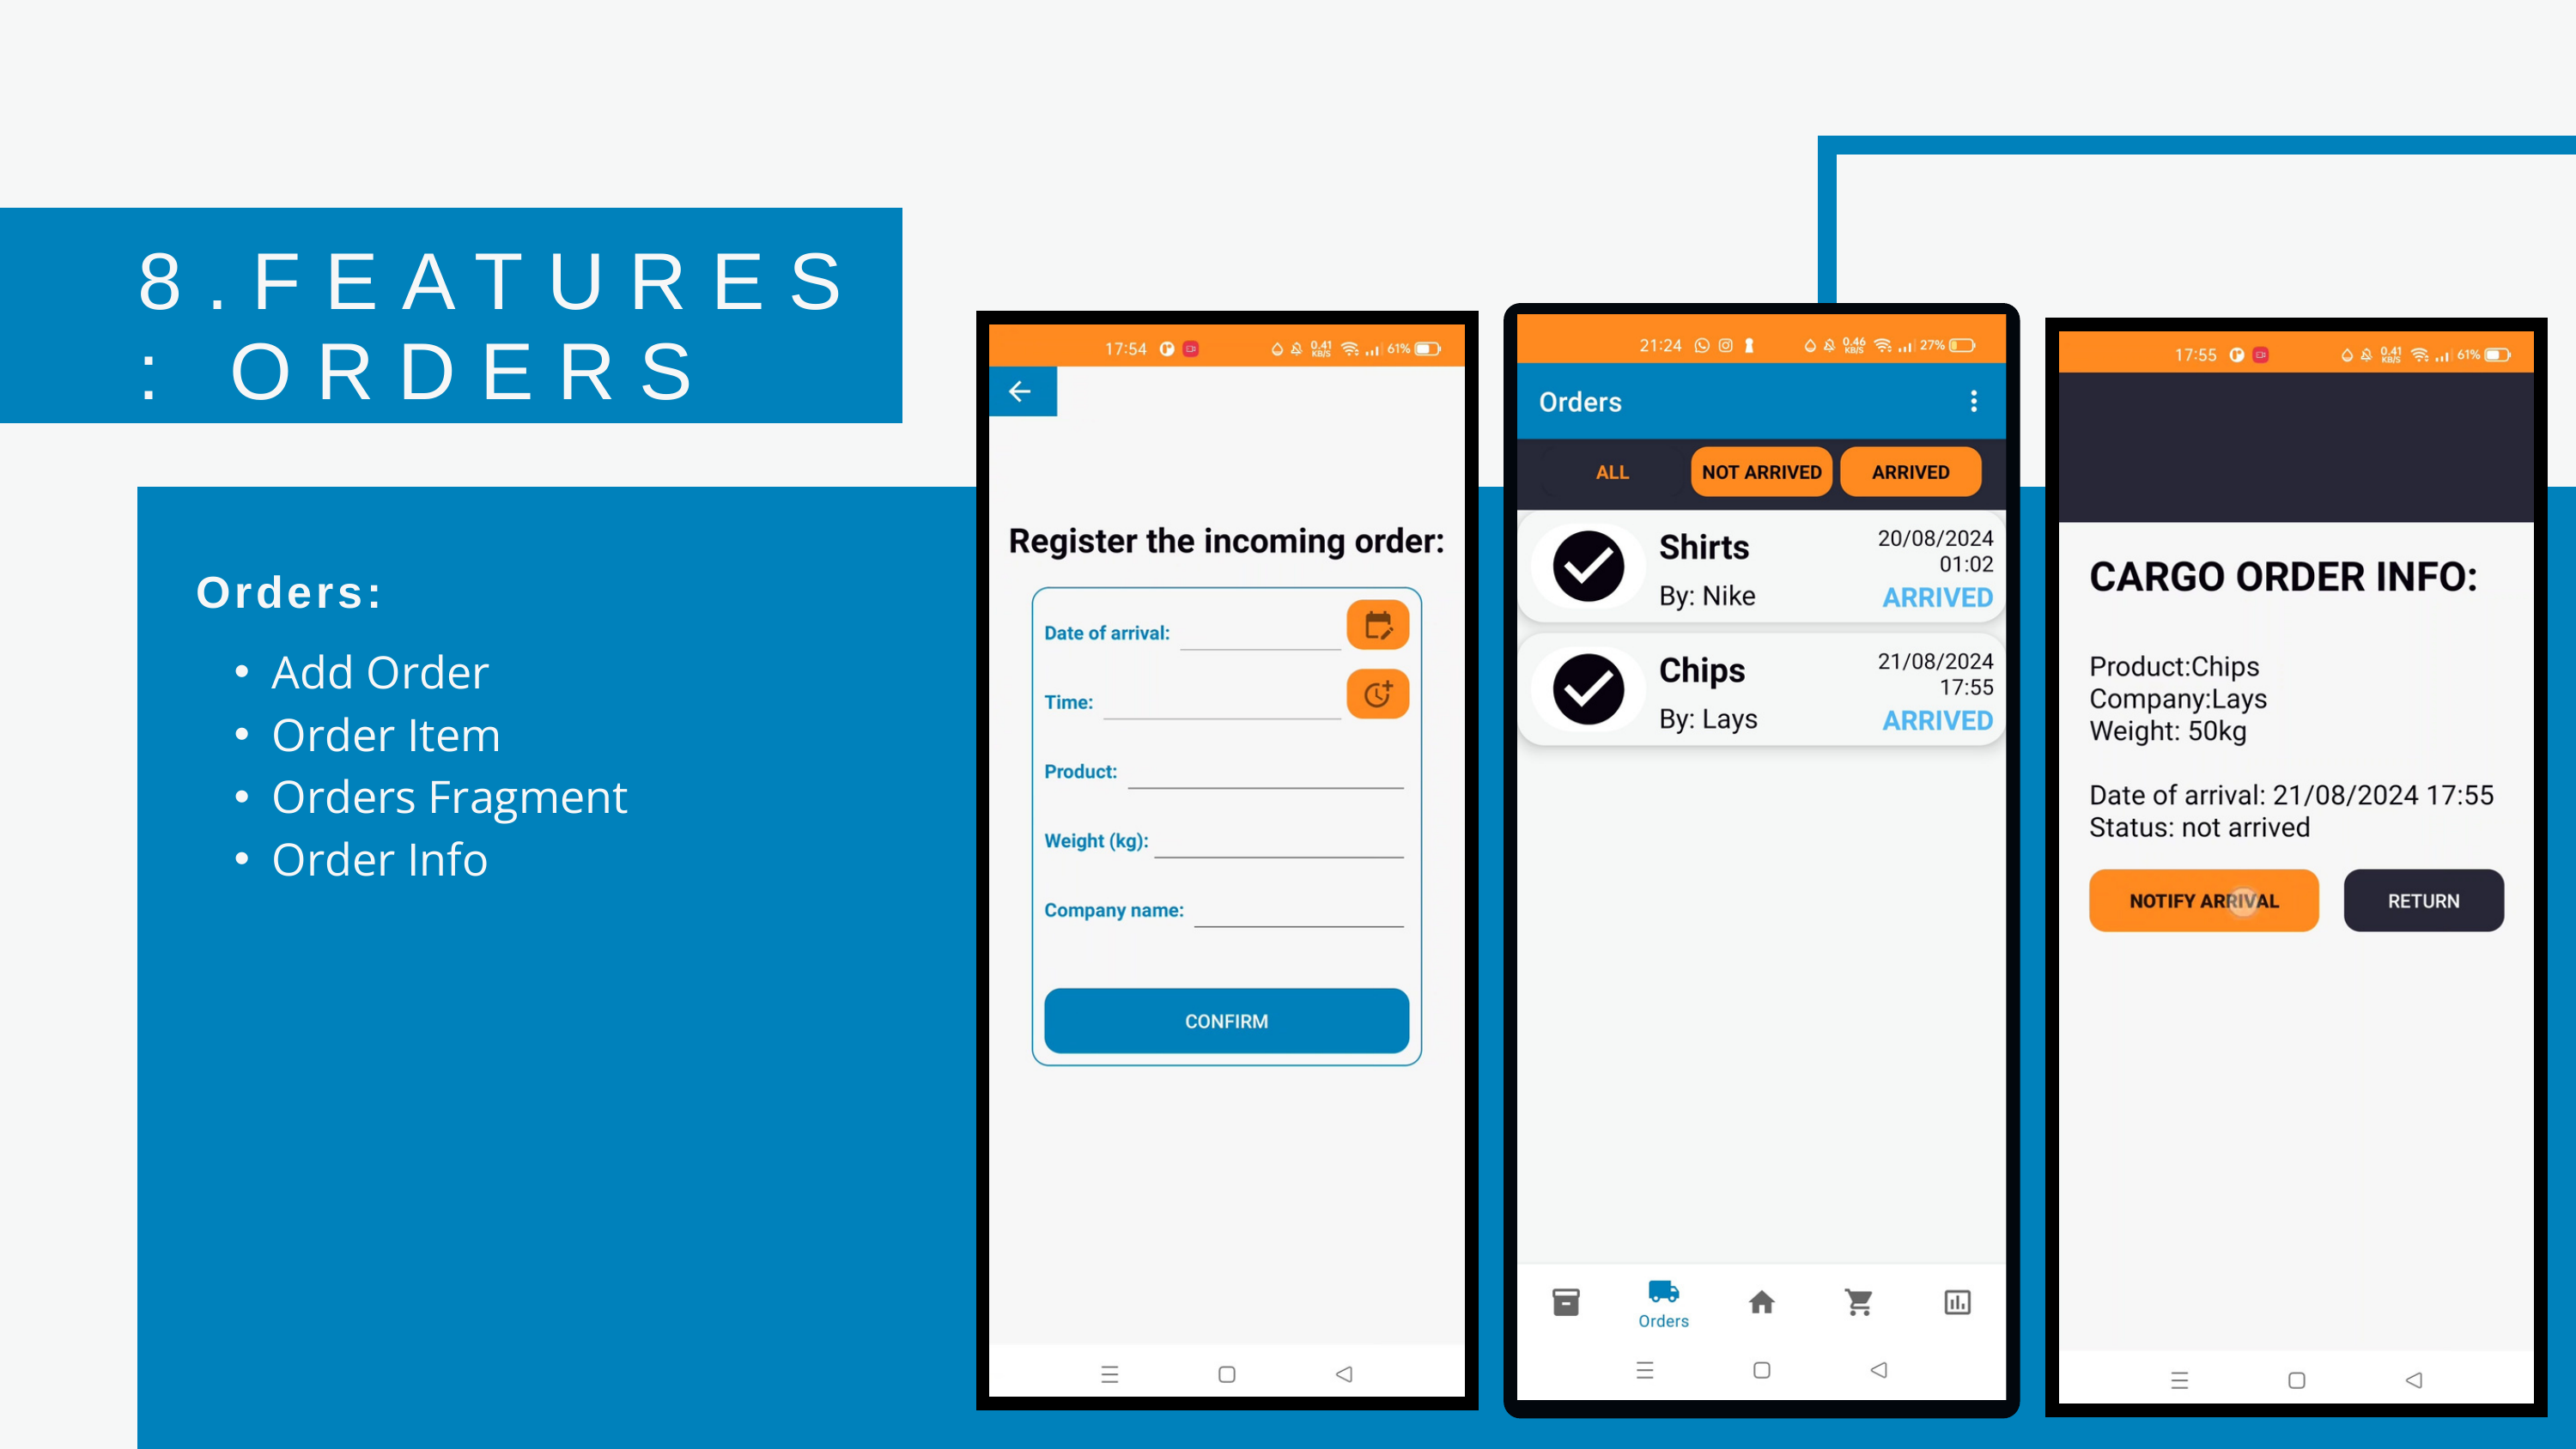

8.FEATURES: ORDERS

Orders:
Add Order
Order Item
Orders Fragment
Order Info